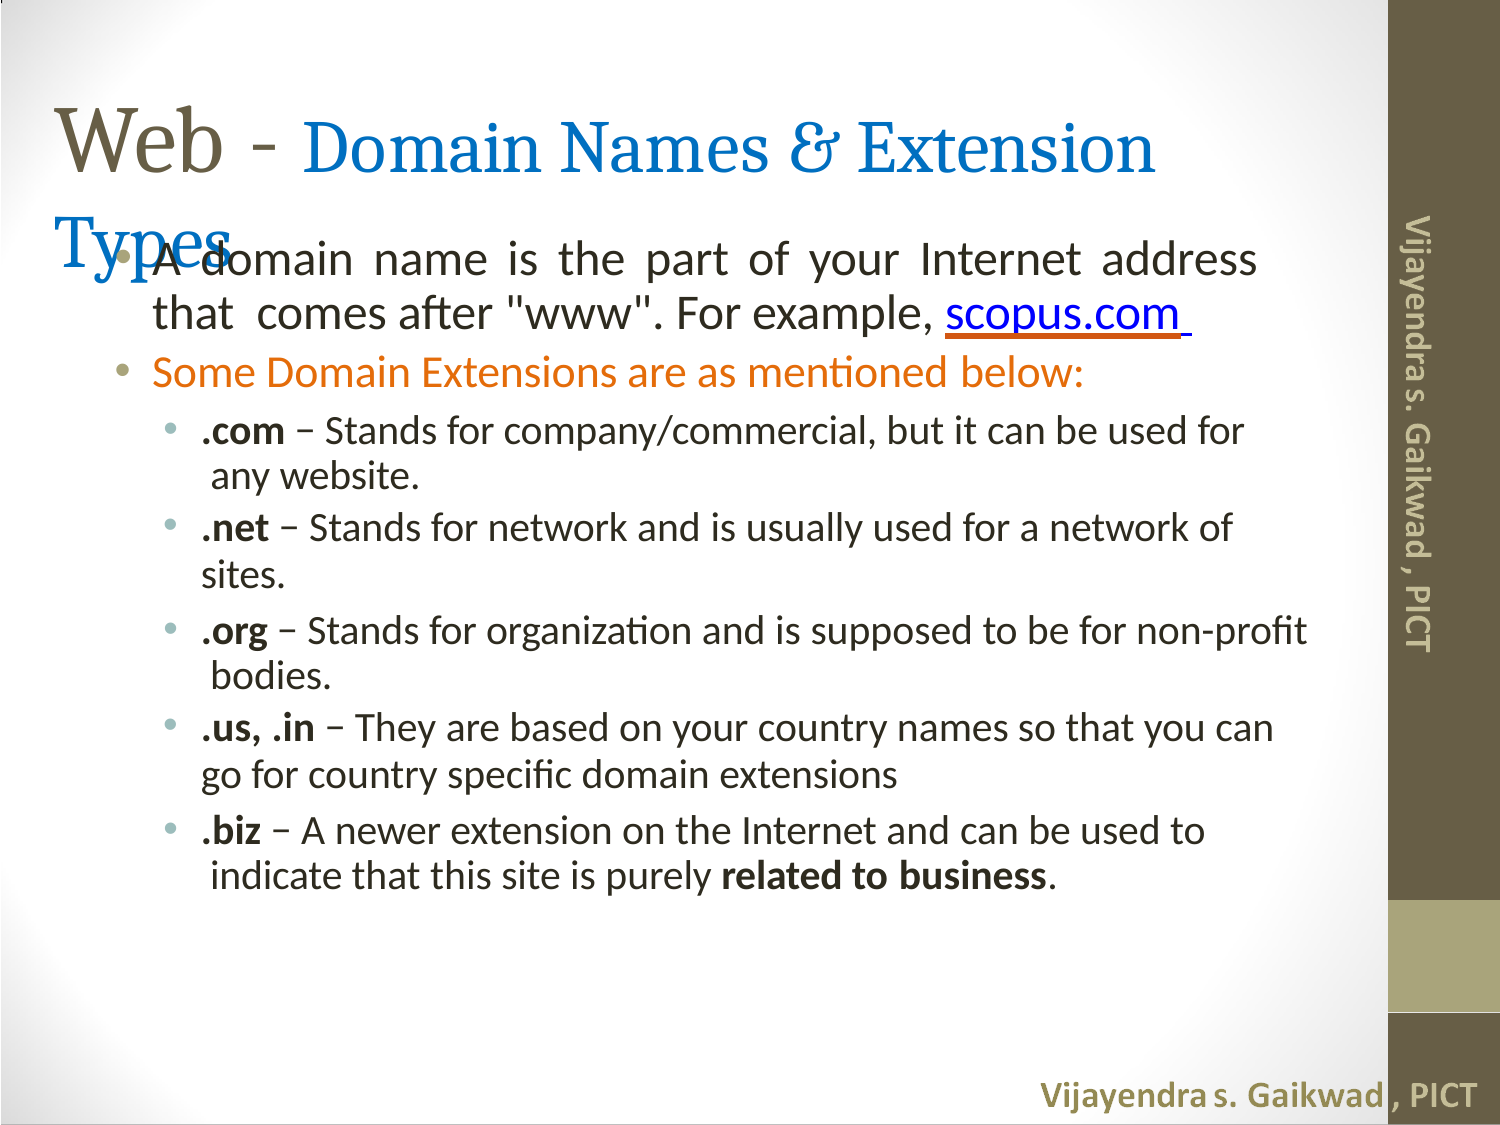

# Web - Domain Names & Extension Types
A domain name is the part of your Internet address that  comes after "www". For example, scopus.com
Some Domain Extensions are as mentioned below:
.com − Stands for company/commercial, but it can be used for  any website.
.net − Stands for network and is usually used for a network of
sites.
.org − Stands for organization and is supposed to be for non-profit  bodies.
.us, .in − They are based on your country names so that you can
go for country specific domain extensions
.biz − A newer extension on the Internet and can be used to  indicate that this site is purely related to business.